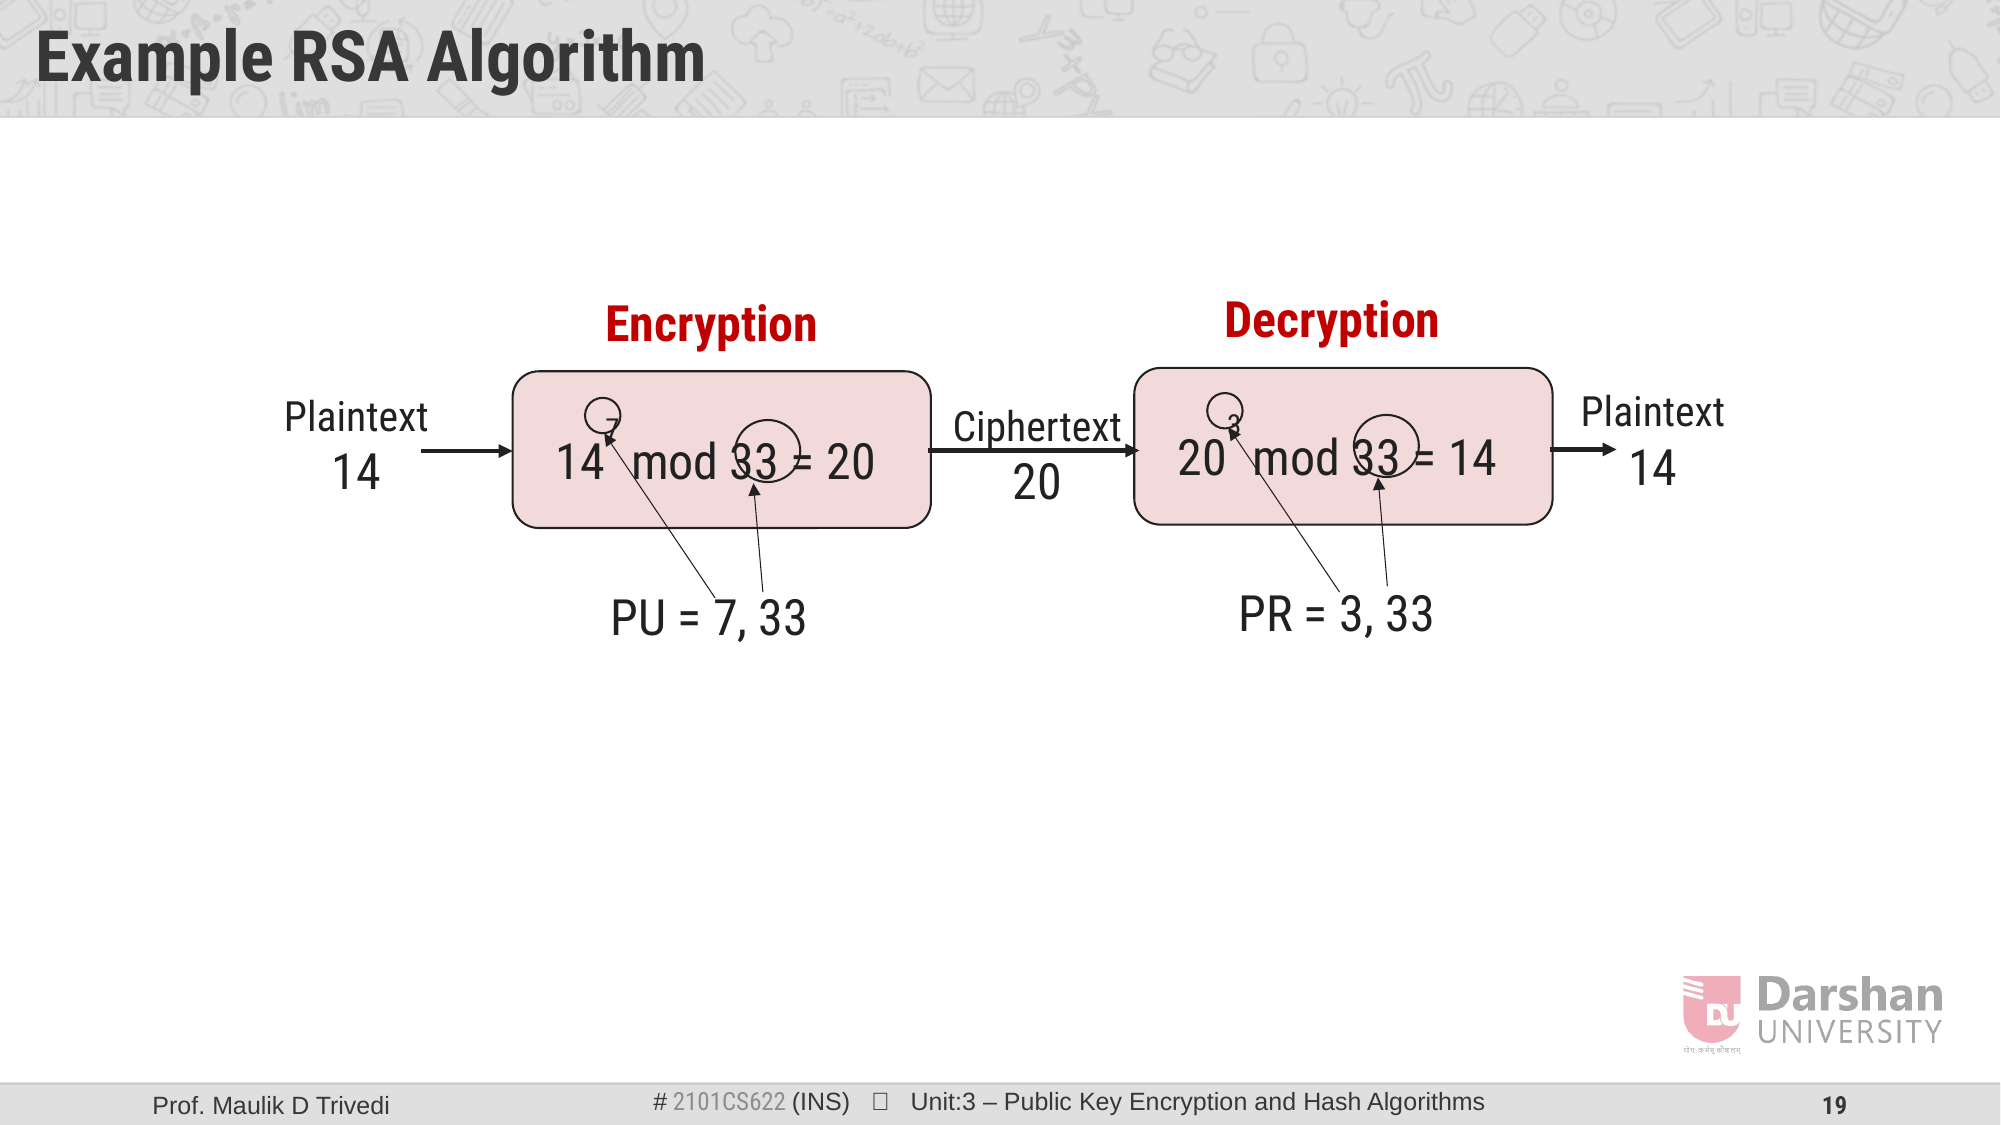

# Example RSA Algorithm

Decryption
Encryption
203 mod 33 = 14
147 mod 33 = 20
Plaintext
14
Plaintext
14
Ciphertext
20

PR = 3, 33
PU = 7, 33